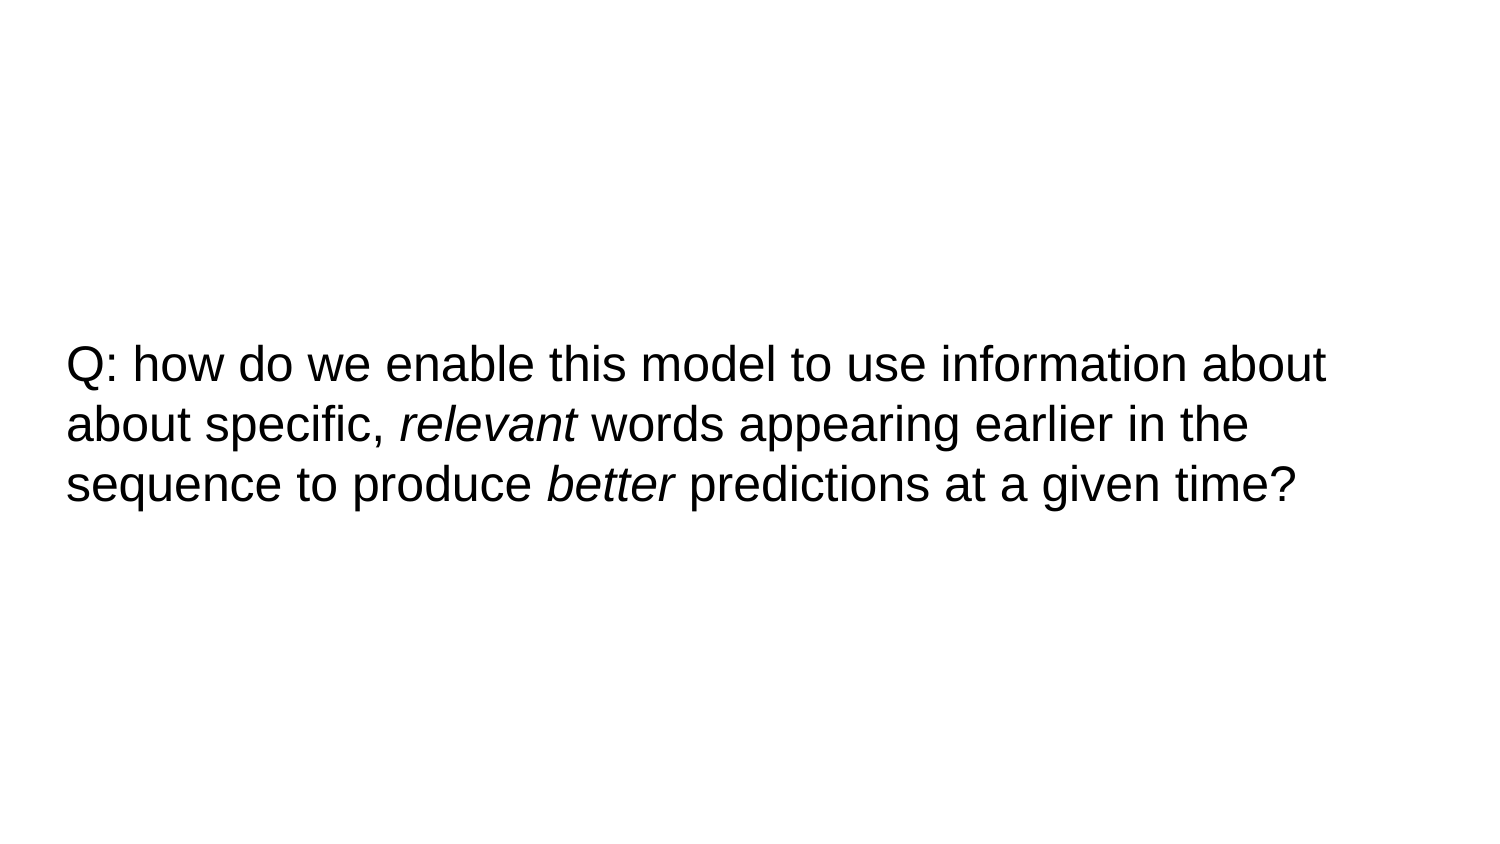

# Q: how do we enable this model to use information about about specific, relevant words appearing earlier in the sequence to produce better predictions at a given time?